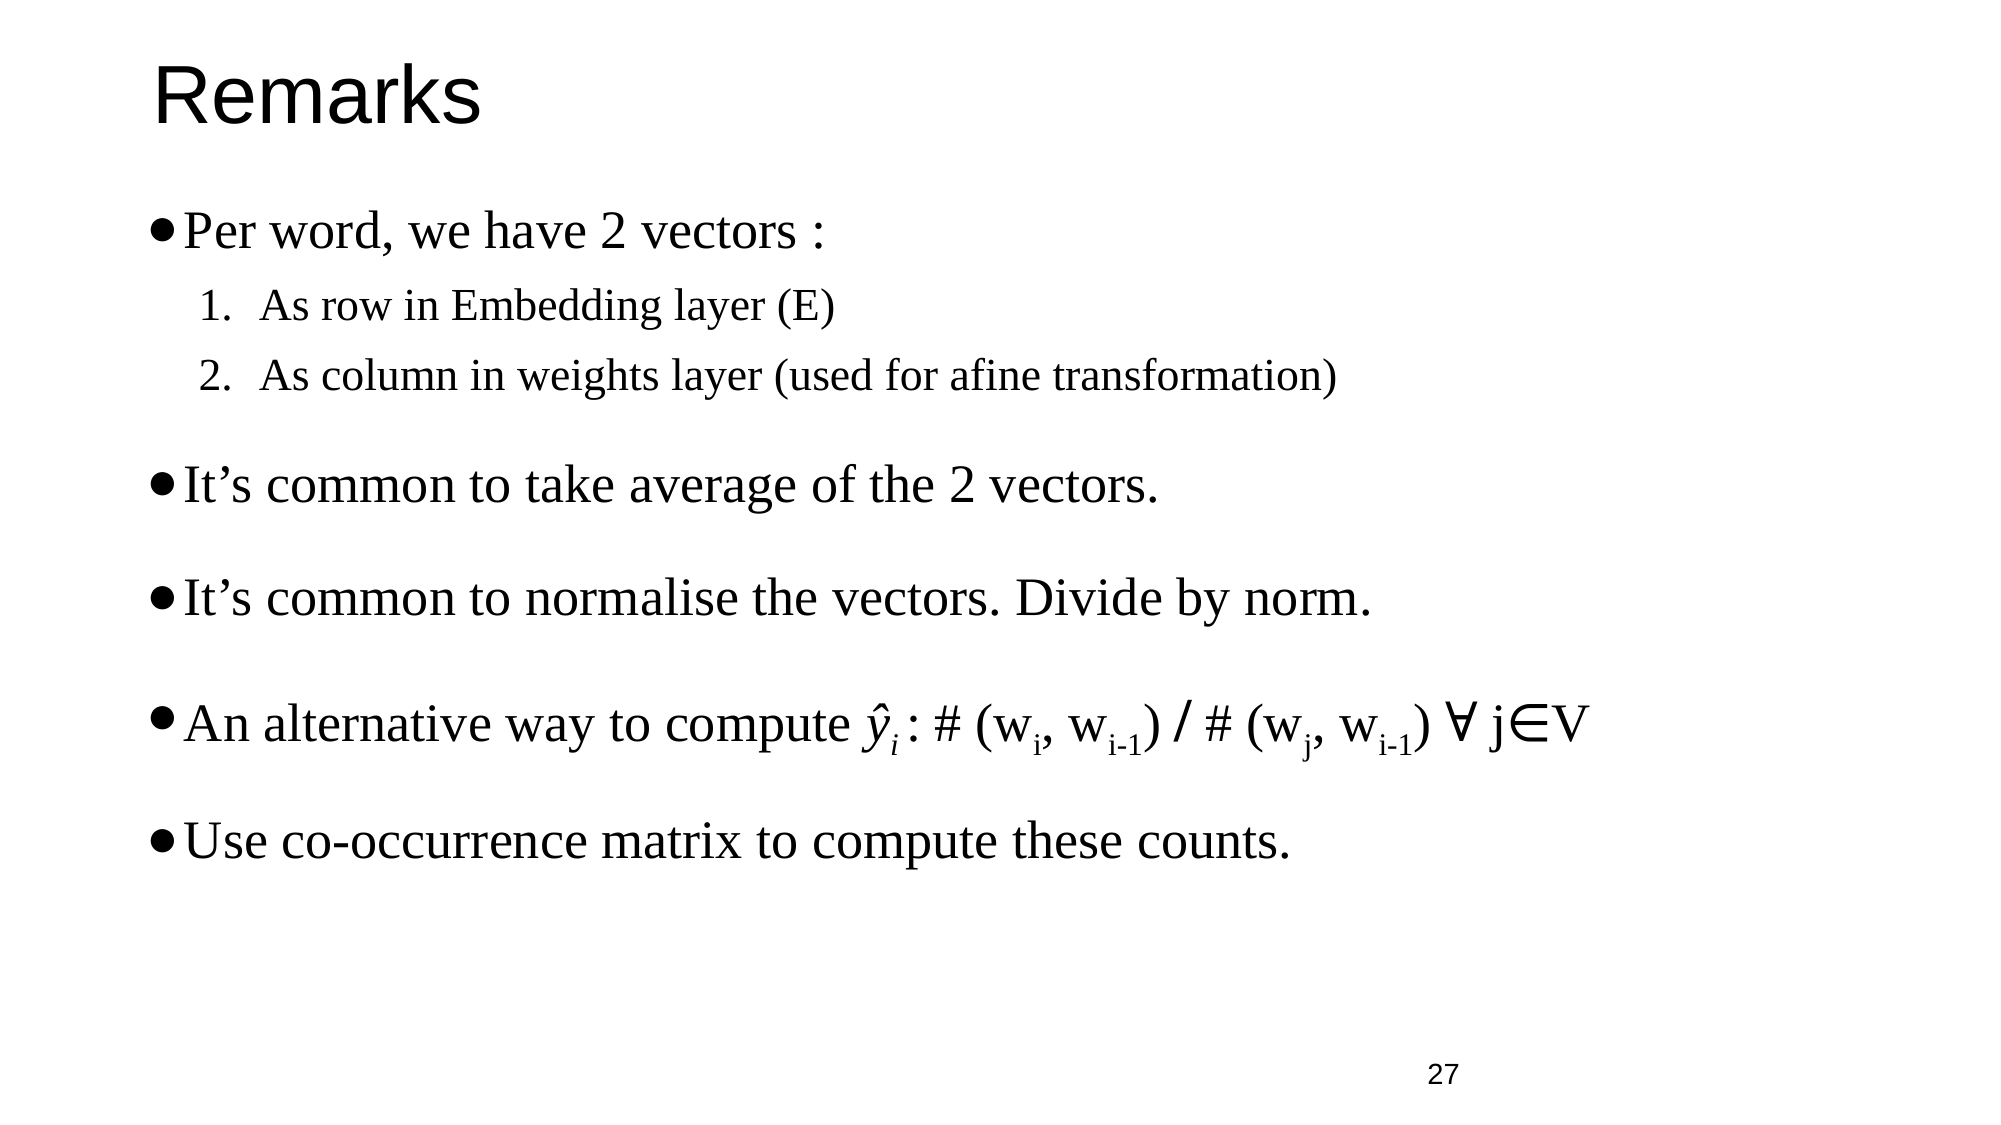

# Remarks
Per word, we have 2 vectors :
As row in Embedding layer (E)
As column in weights layer (used for afine transformation)

It’s common to take average of the 2 vectors.

It’s common to normalise the vectors. Divide by norm.

An alternative way to compute ŷi : # (wi, wi-1) / # (wj, wi-1) ∀ j∈V

Use co-occurrence matrix to compute these counts.

27